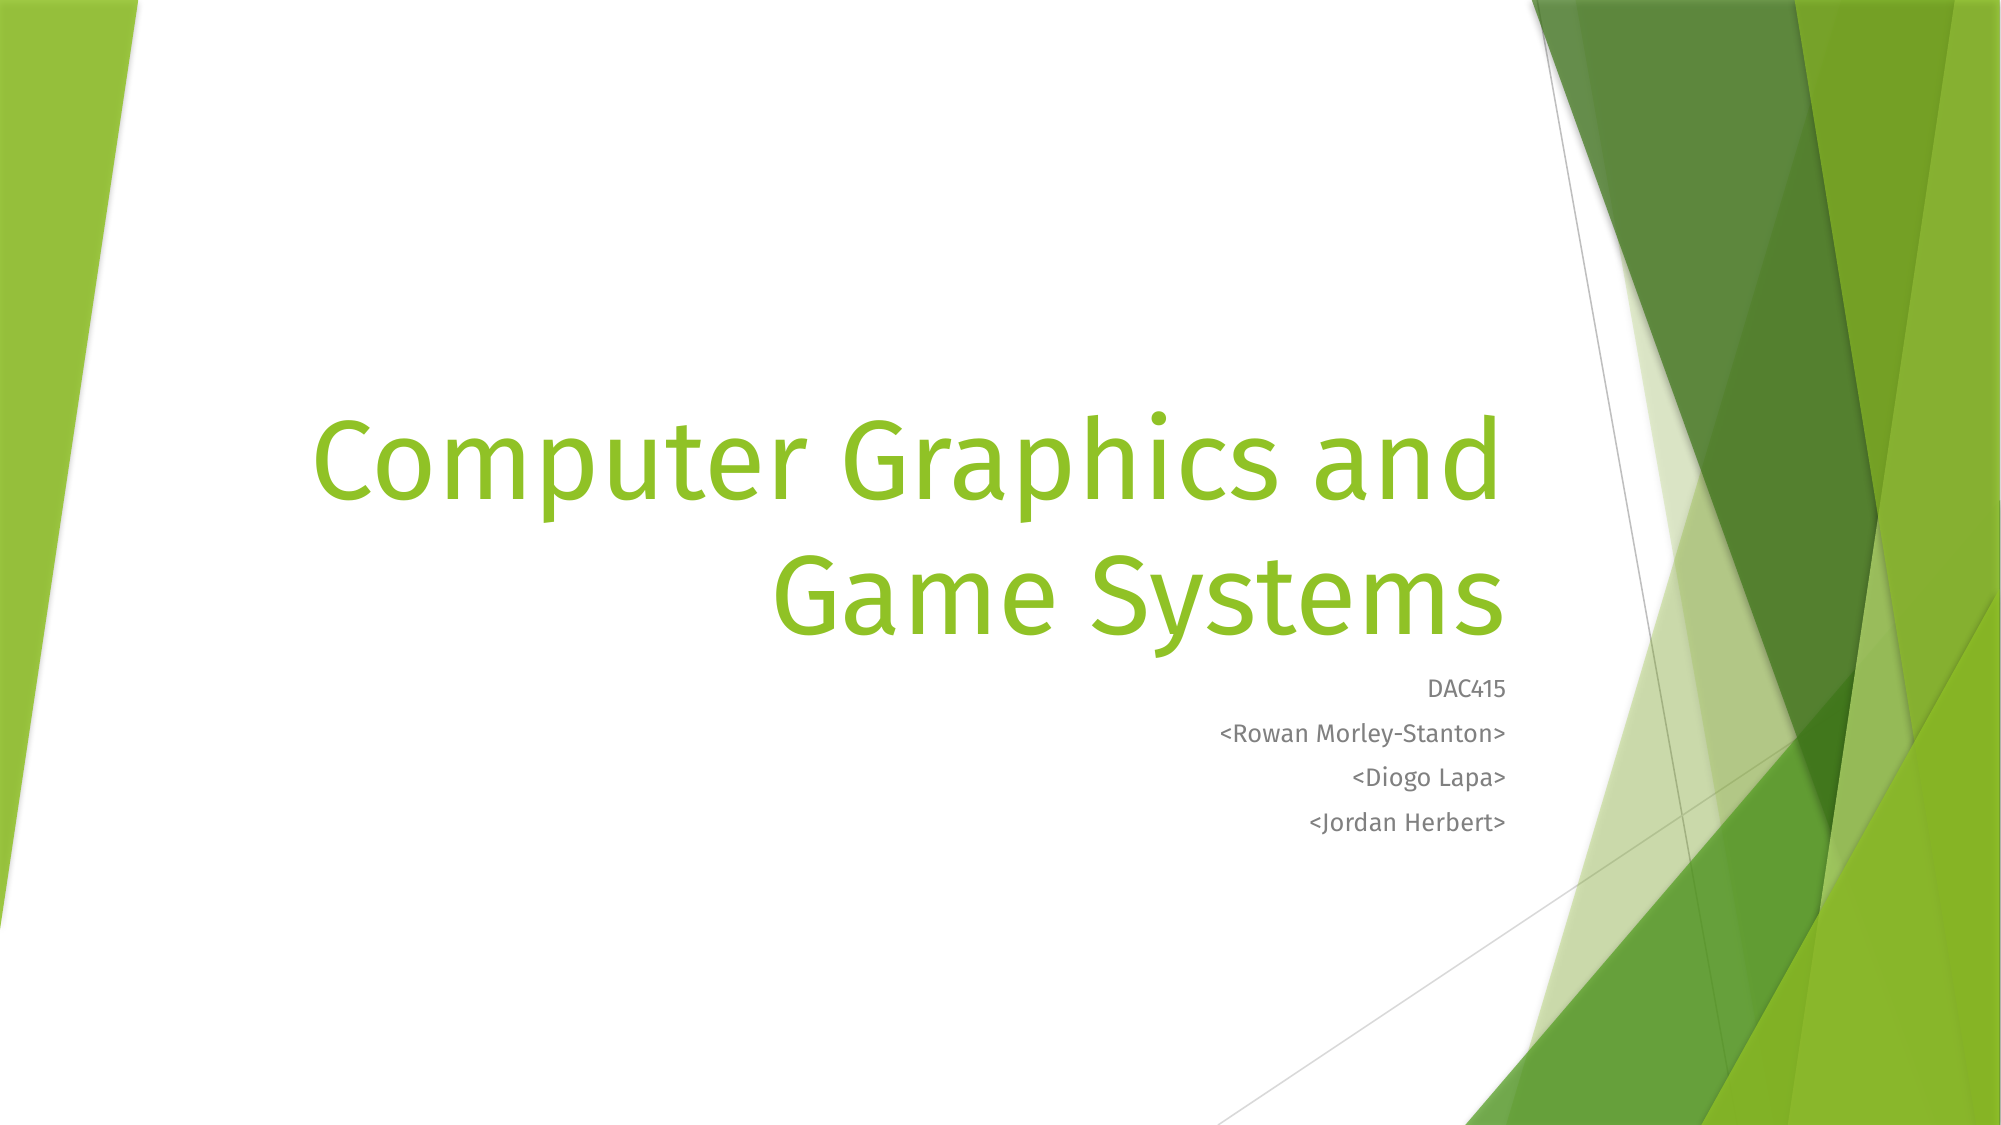

# Computer Graphics and Game Systems
DAC415
<Rowan Morley-Stanton>
<Diogo Lapa>
<Jordan Herbert>